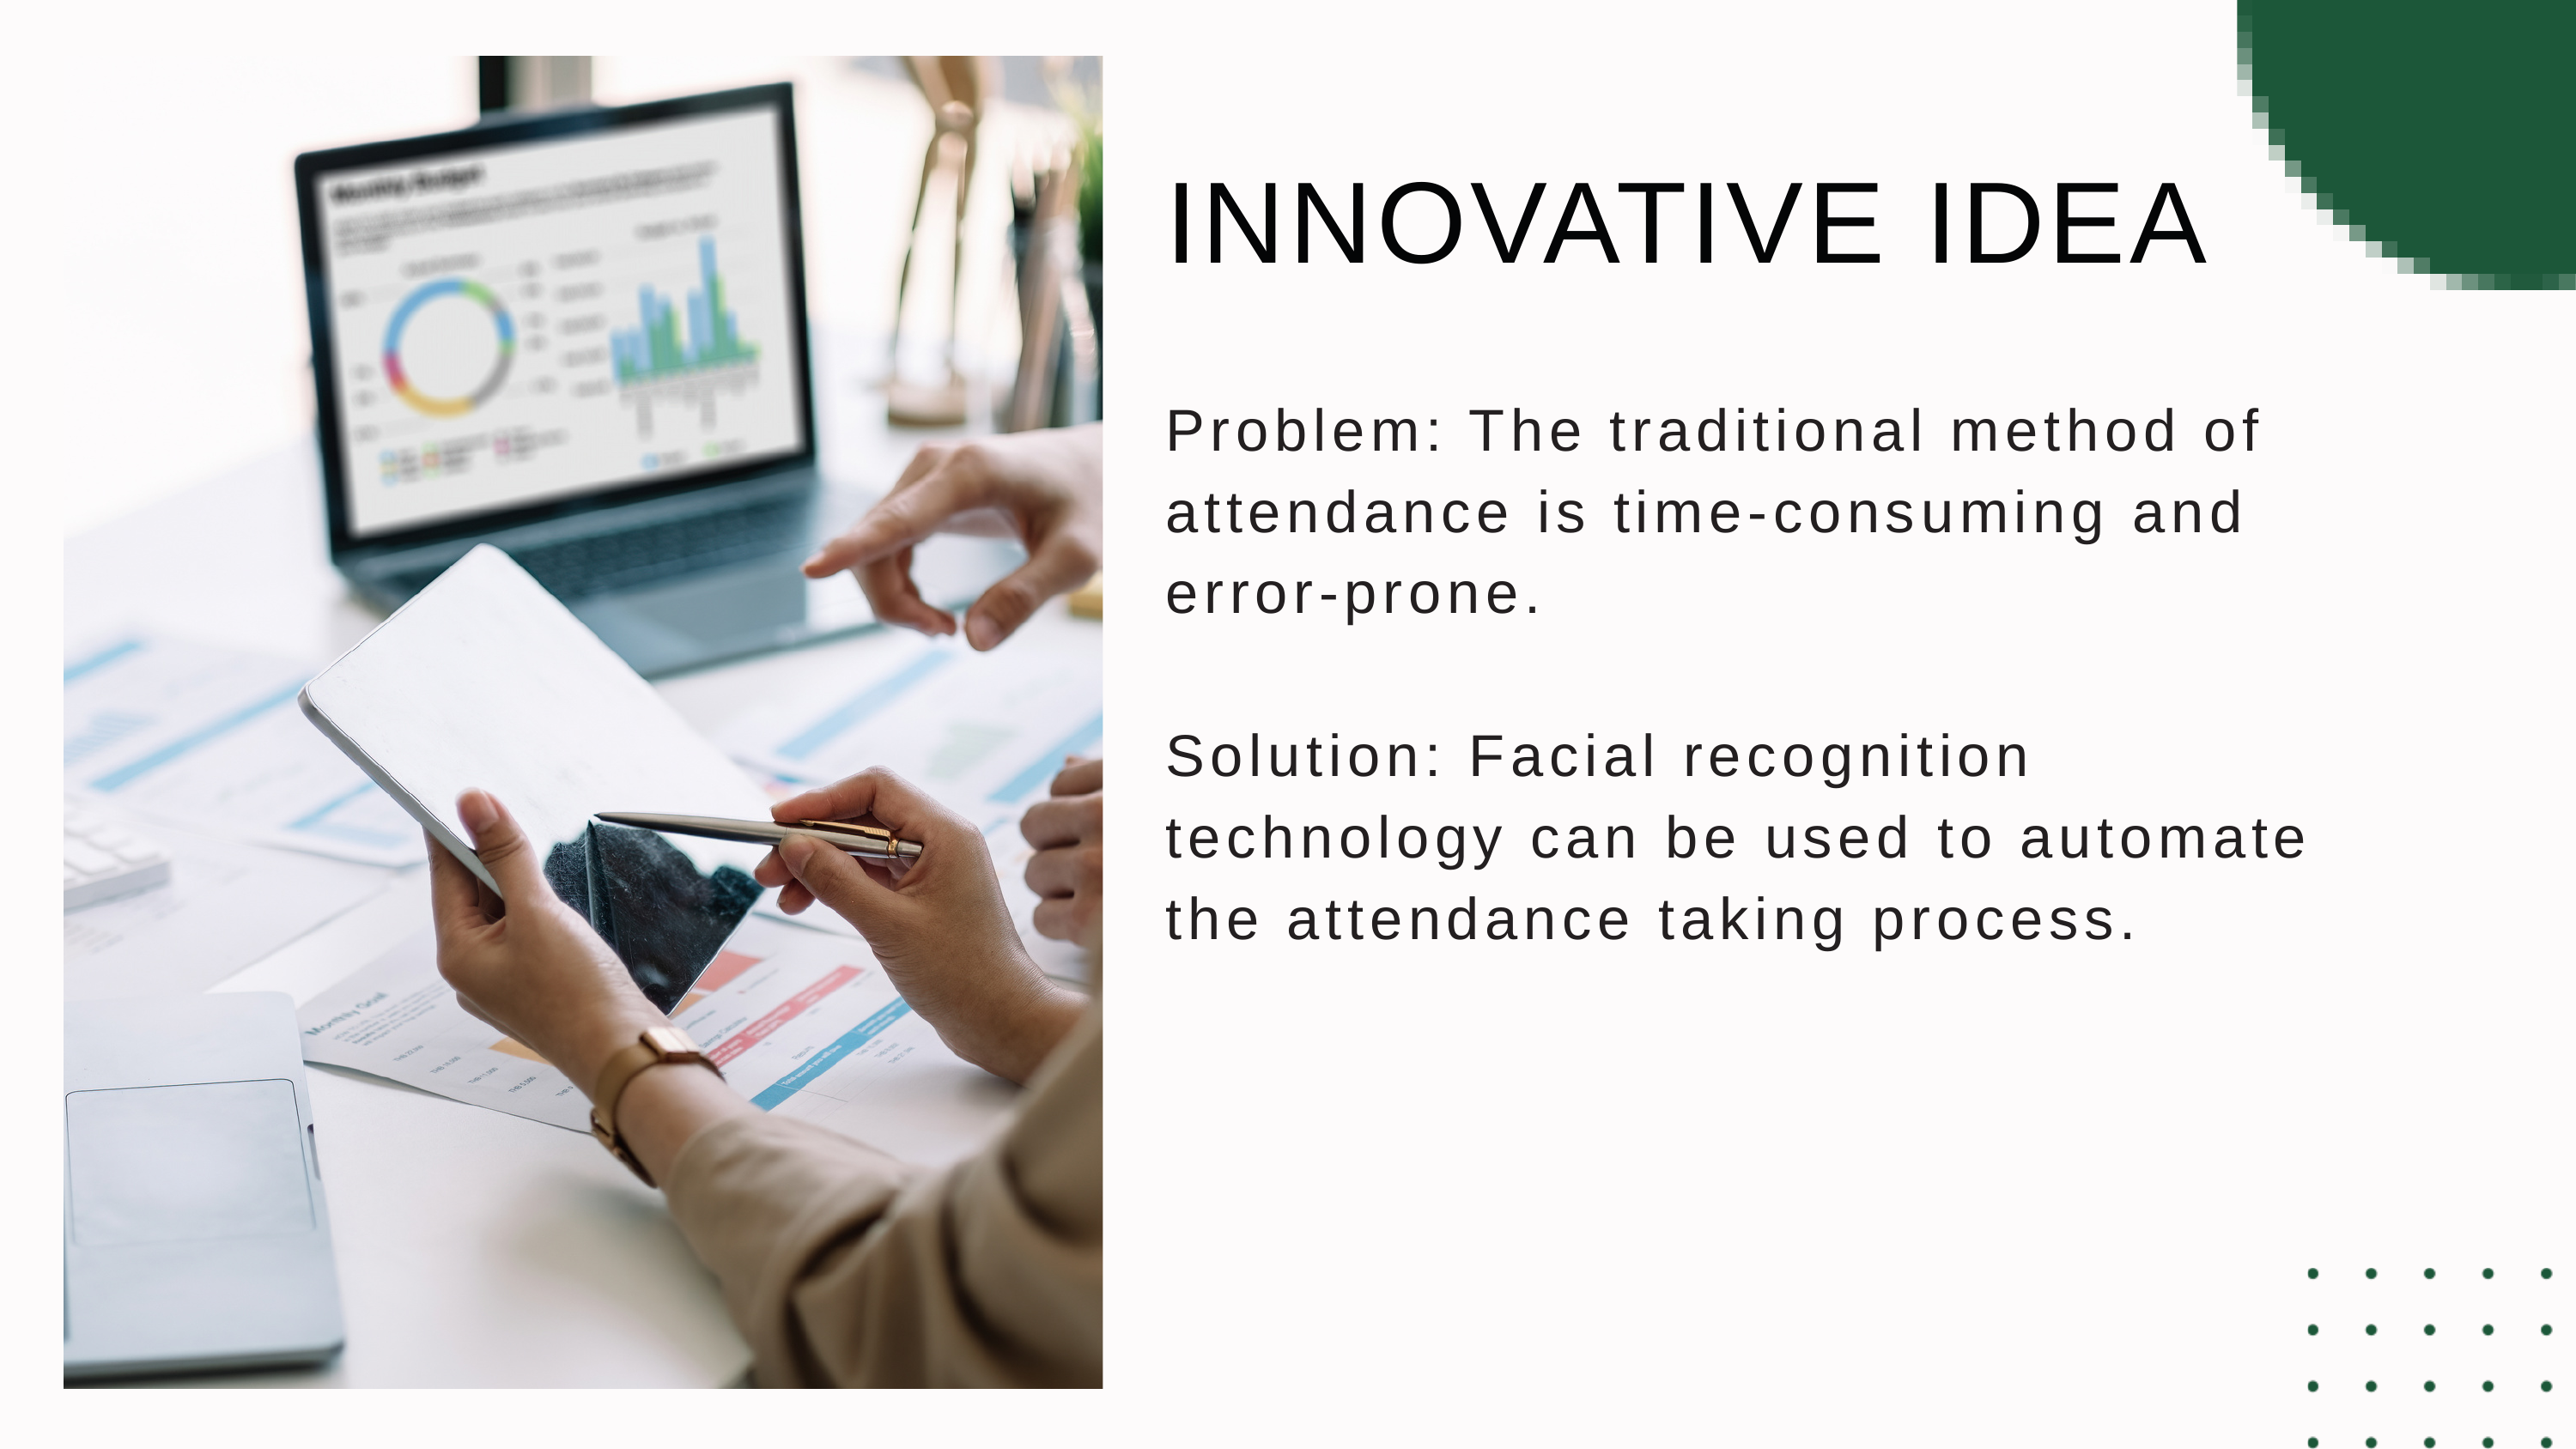

INNOVATIVE IDEA
Problem: The traditional method of attendance is time-consuming and error-prone.

Solution: Facial recognition technology can be used to automate the attendance taking process.